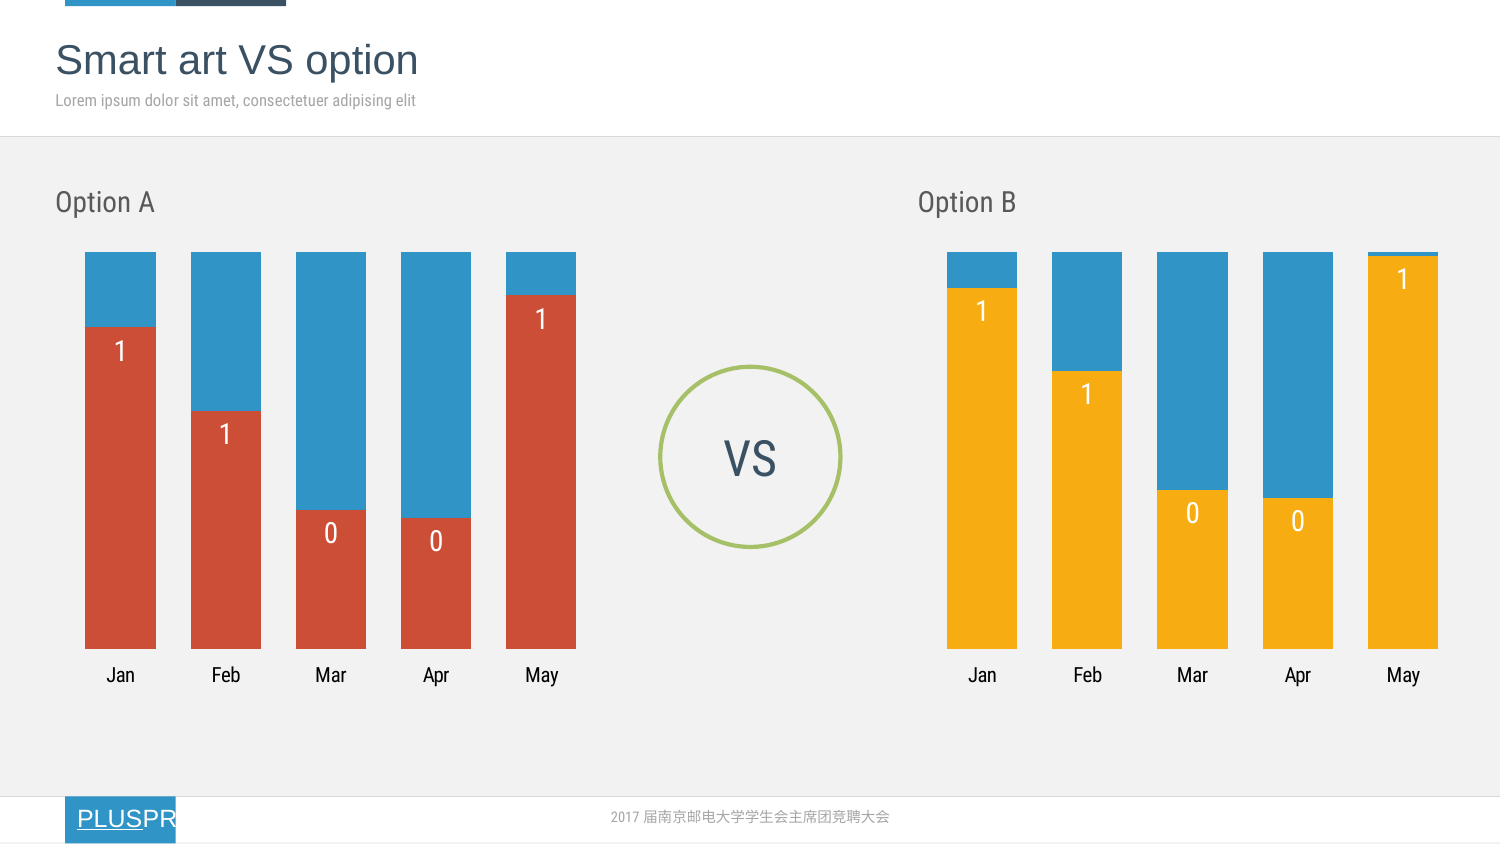

# Smart art VS option
Lorem ipsum dolor sit amet, consectetuer adipising elit
Option A
Option B

### Chart

| Category | Series 1 | Series 2 |
|---|---|---|
| Jan | 0.81 | 0.19 |
| Feb | 0.6 | 0.4 |
| Mar | 0.35 | 0.65 |
| Apr | 0.33 | 0.67 |
| May | 0.89 | 0.11 |

### Chart

| Category | Series 1 | Series 2 |
|---|---|---|
| Jan | 0.91 | 0.09 |
| Feb | 0.7 | 0.3 |
| Mar | 0.4 | 0.6 |
| Apr | 0.38 | 0.62 |
| May | 0.99 | 0.01 |
VS